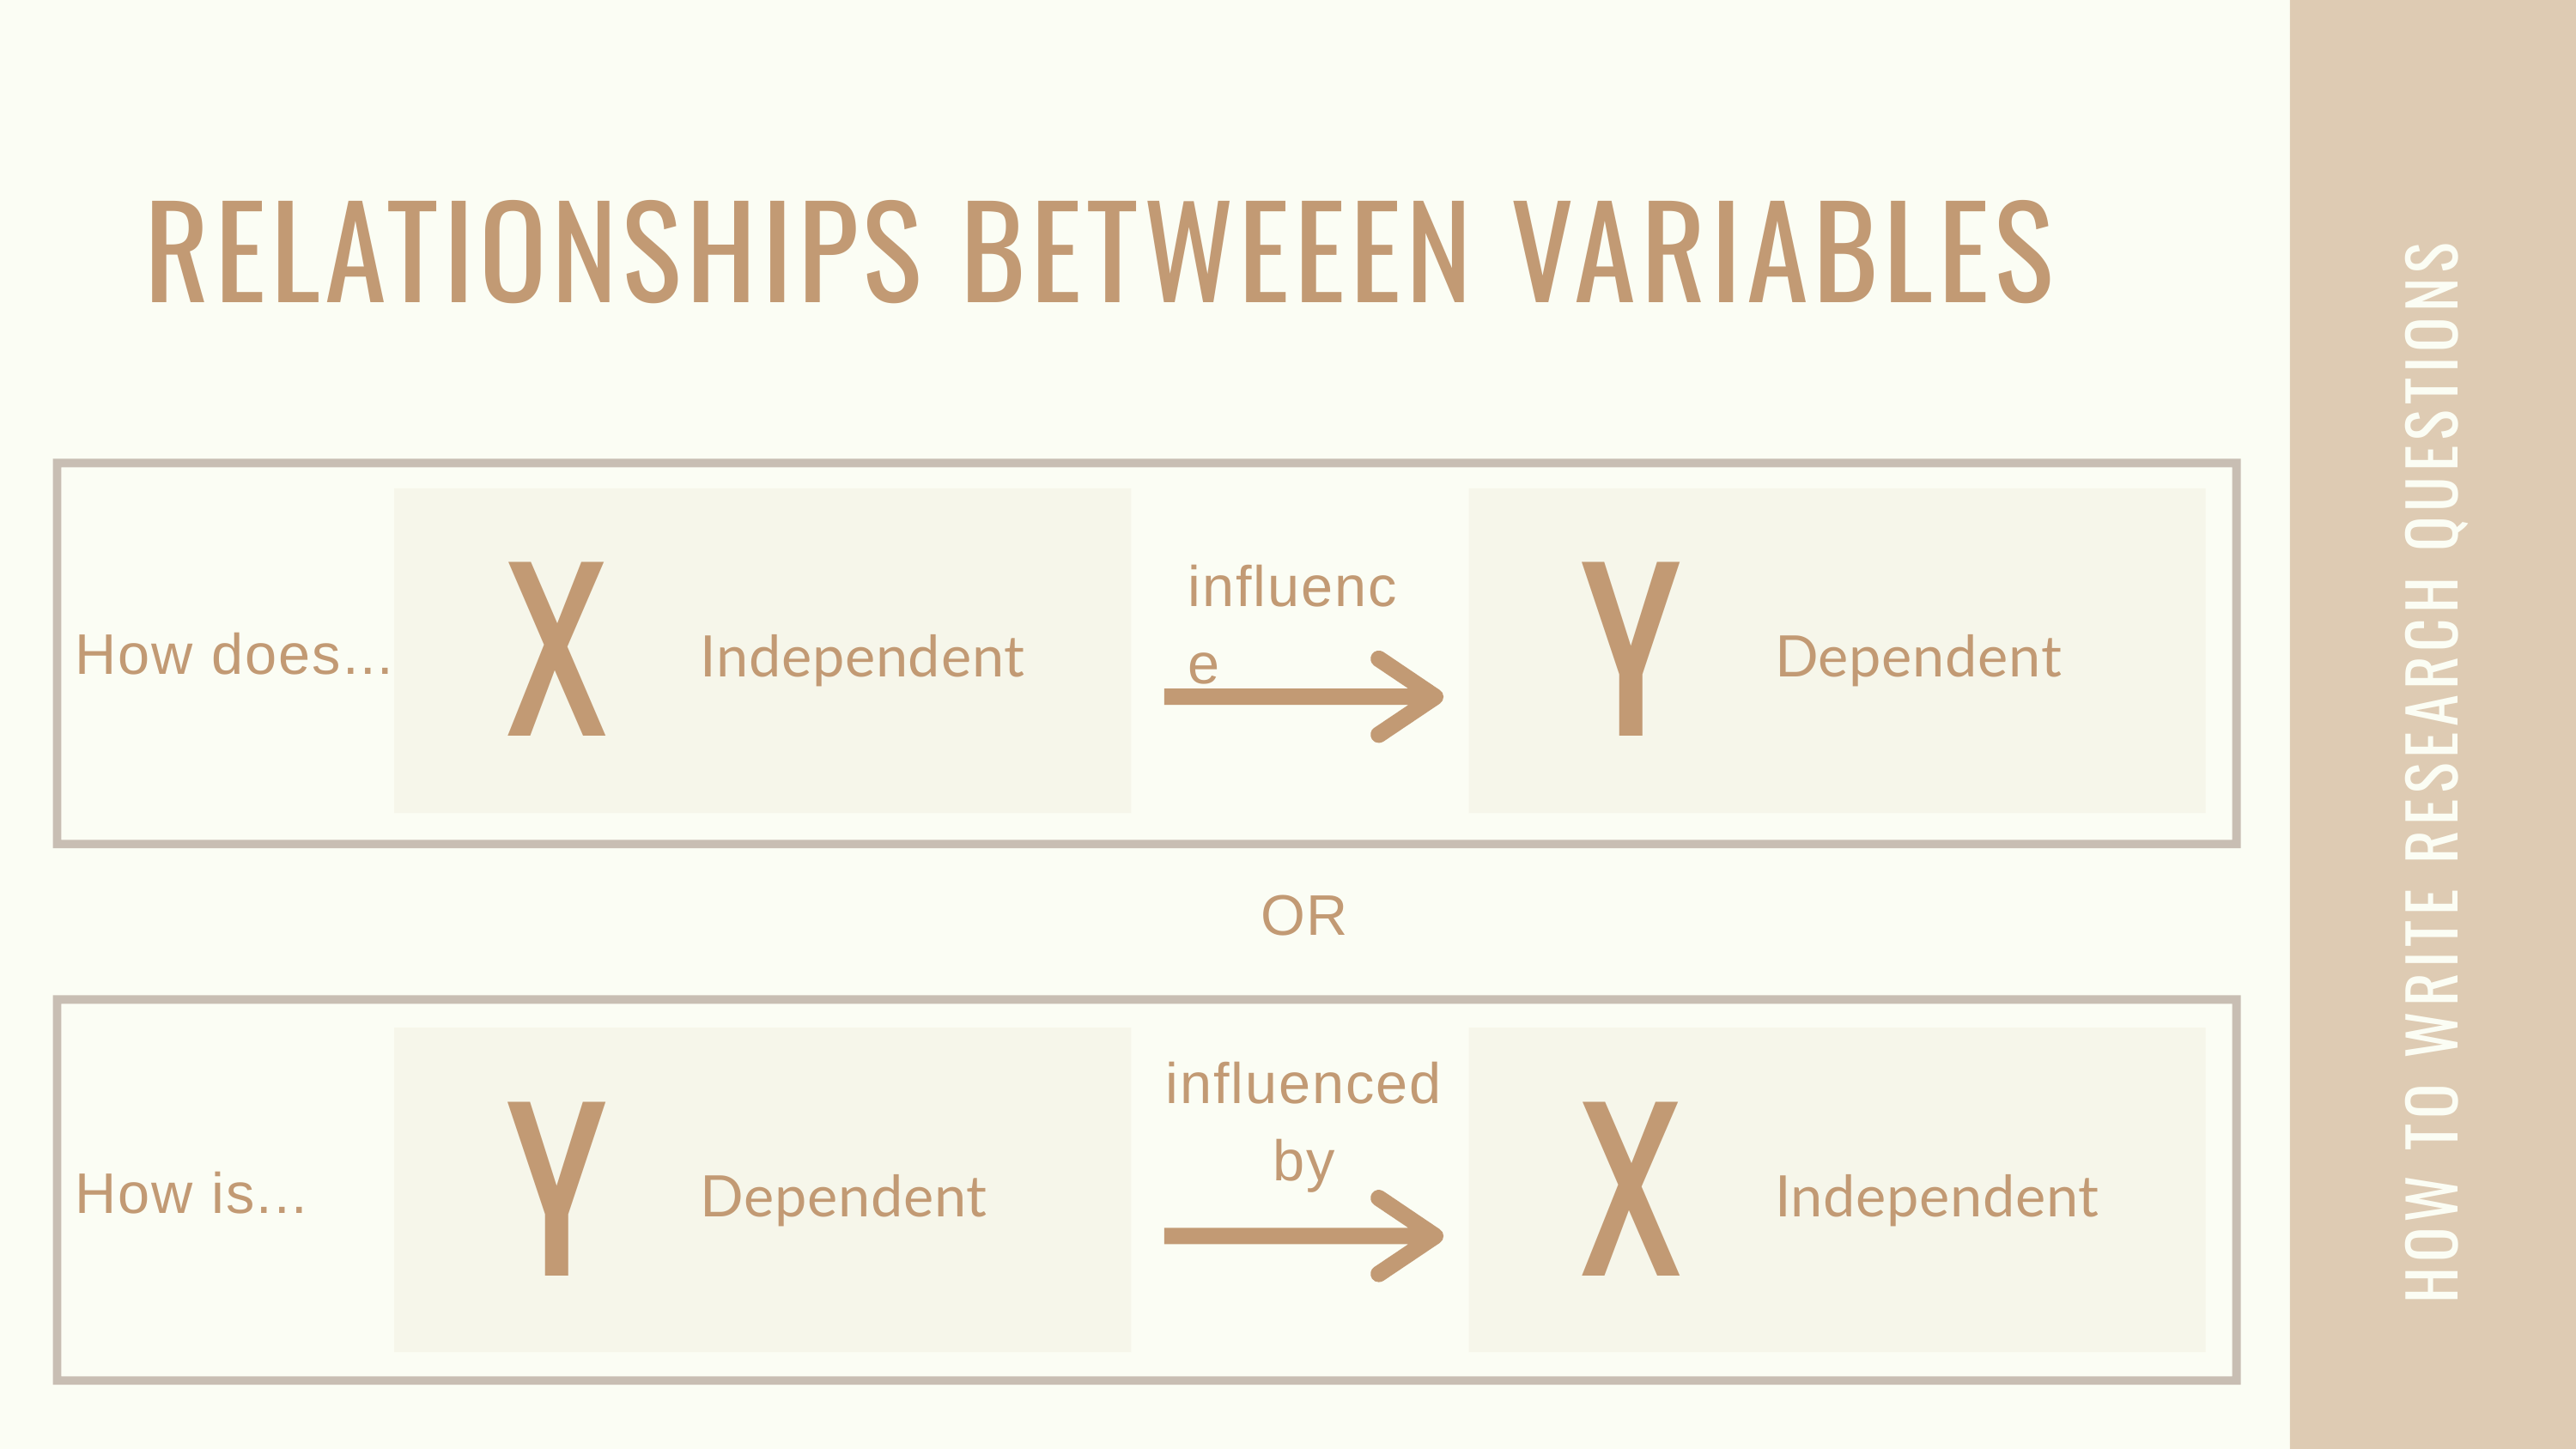

RELATIONSHIPS BETWEEEN VARIABLES

X
Independent

Y
Dependent
influence

How does...

HOW TO WRITE RESEARCH QUESTIONS
OR

Y
Dependent

X
Independent
influenced by
How is...